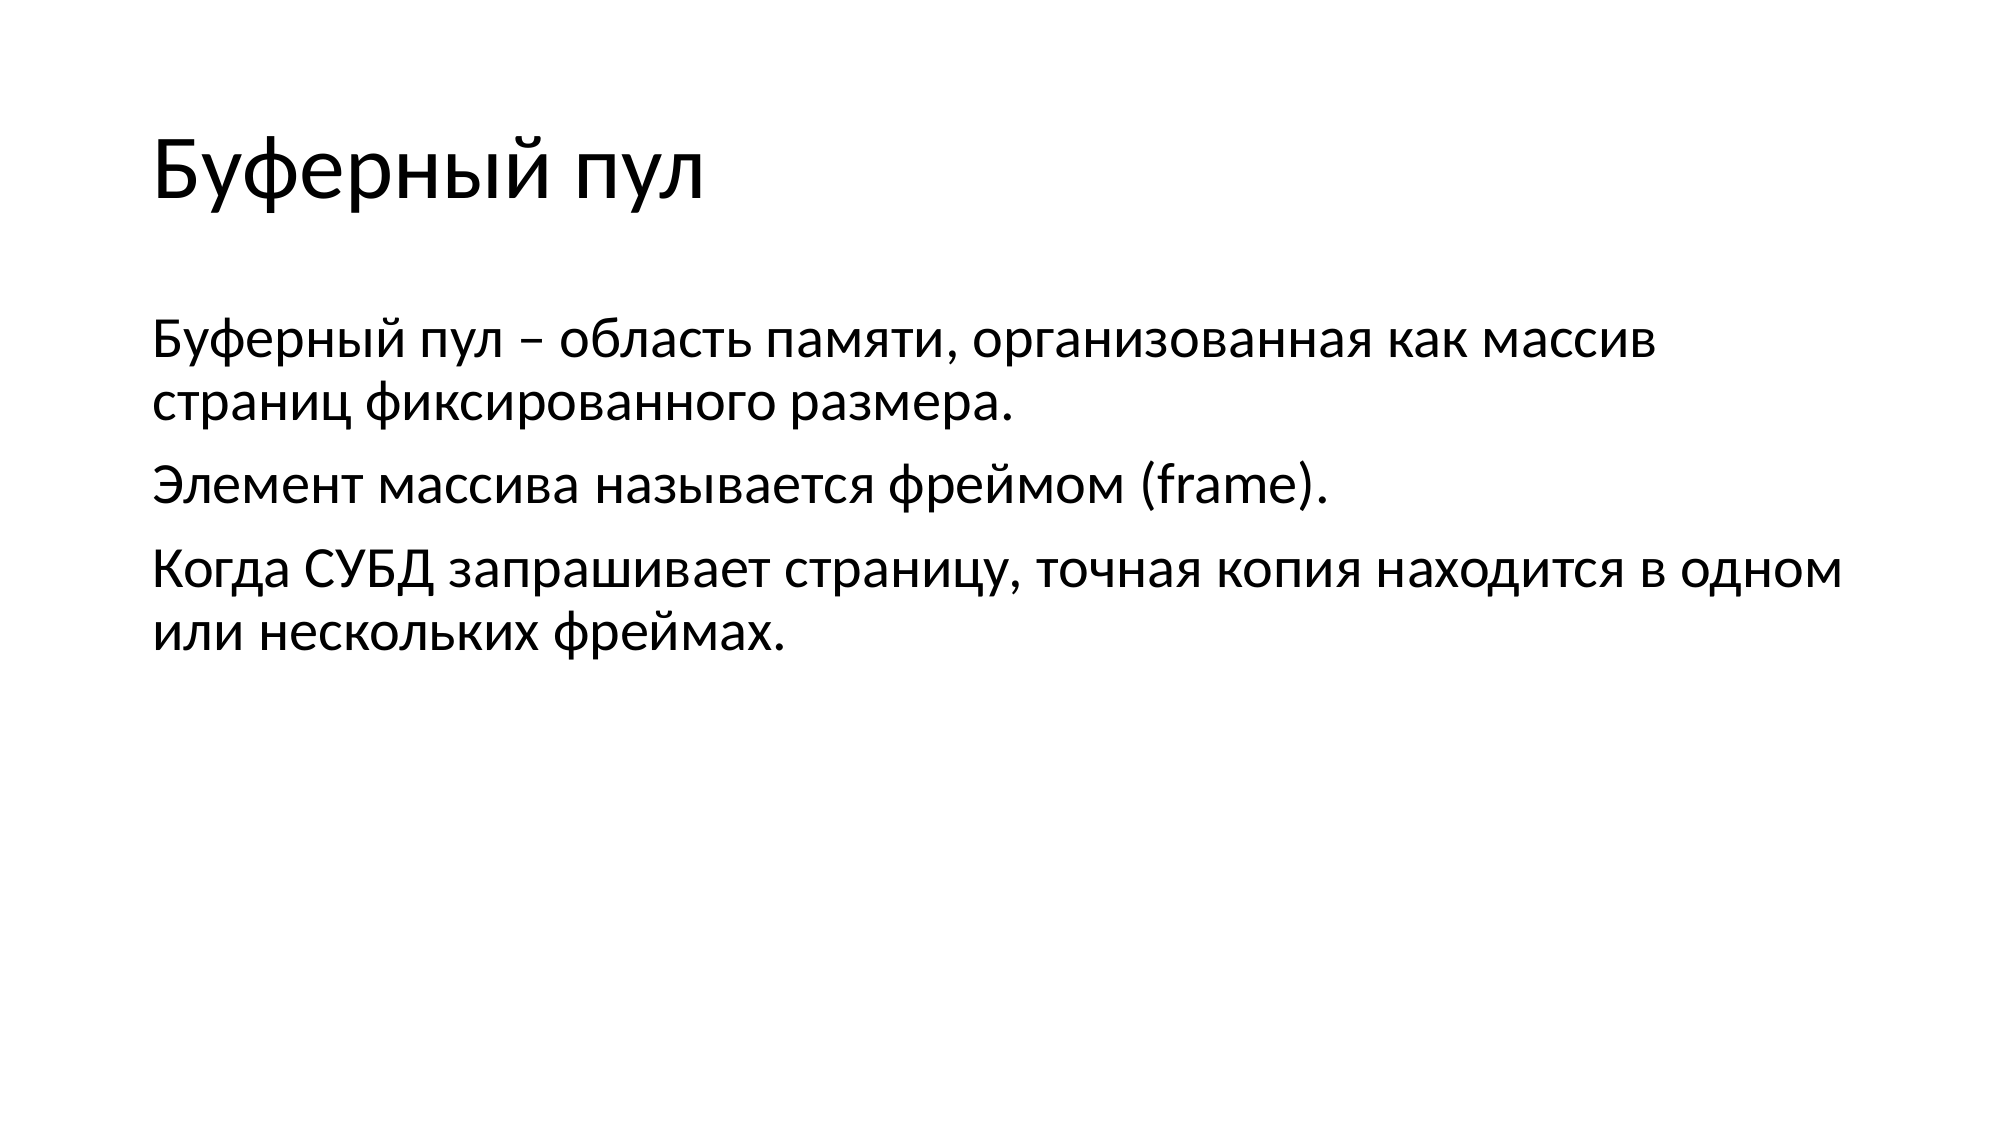

# Буферный пул
Буферный пул – область памяти, организованная как массив страниц фиксированного размера.
Элемент массива называется фреймом (frame).
Когда СУБД запрашивает страницу, точная копия находится в одном или нескольких фреймах.